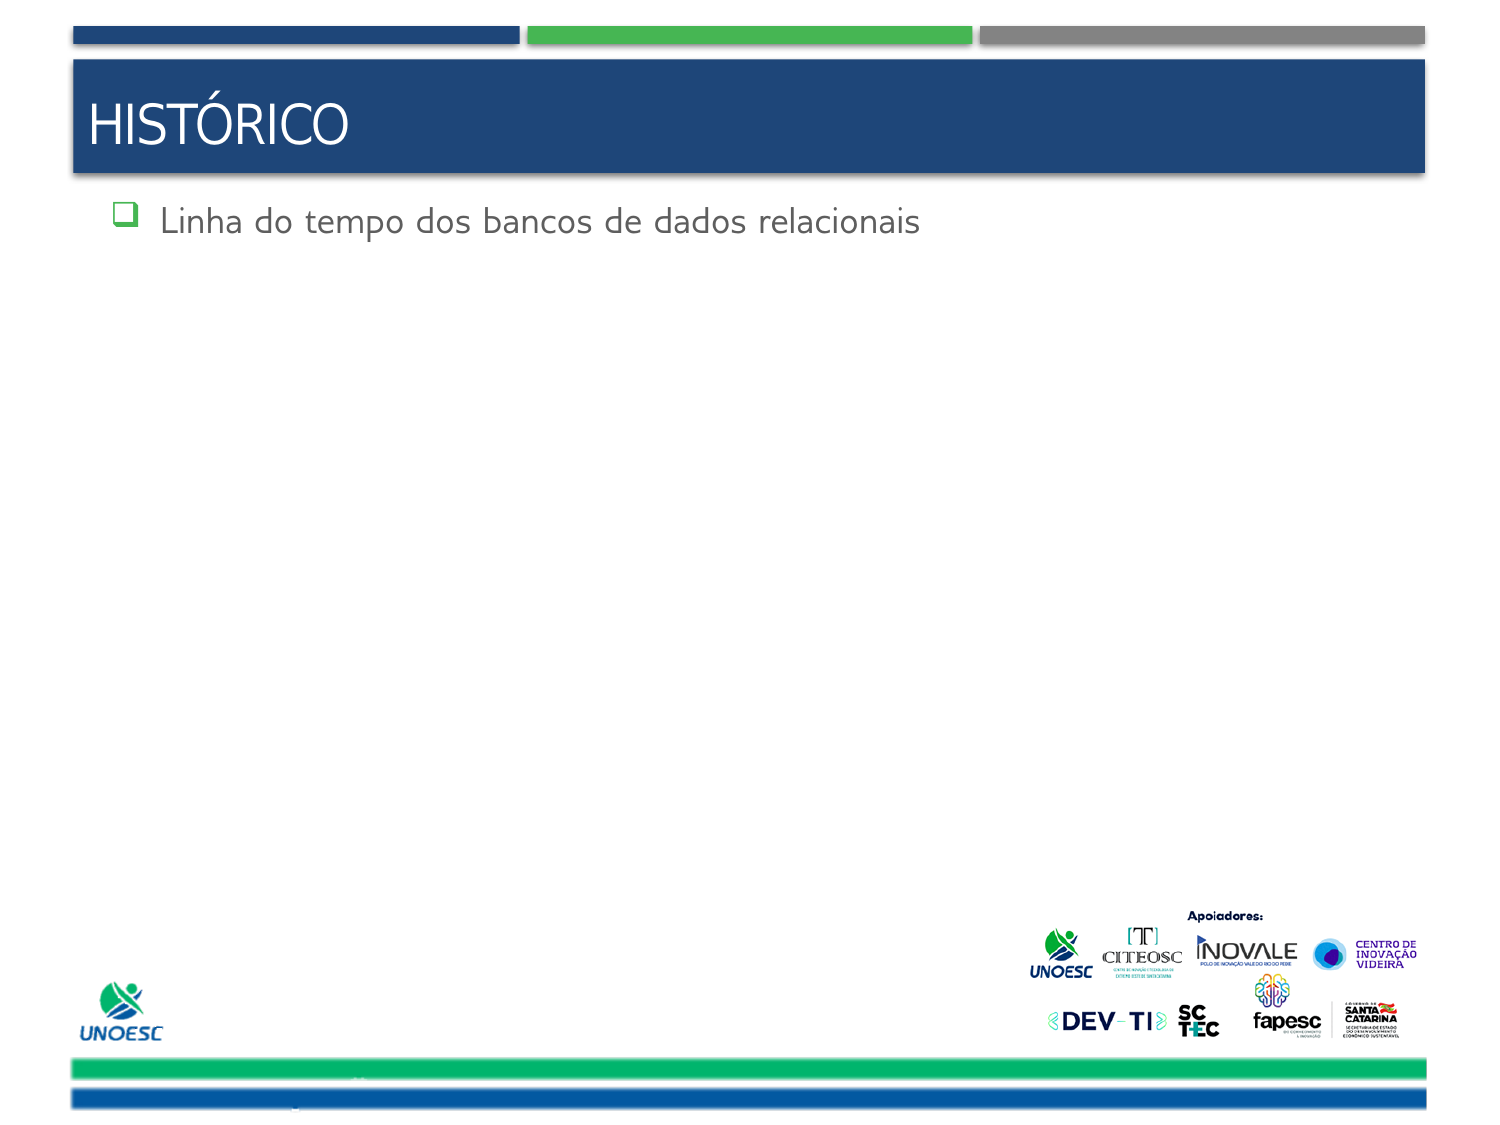

# Histórico
Linha do tempo dos bancos de dados relacionais